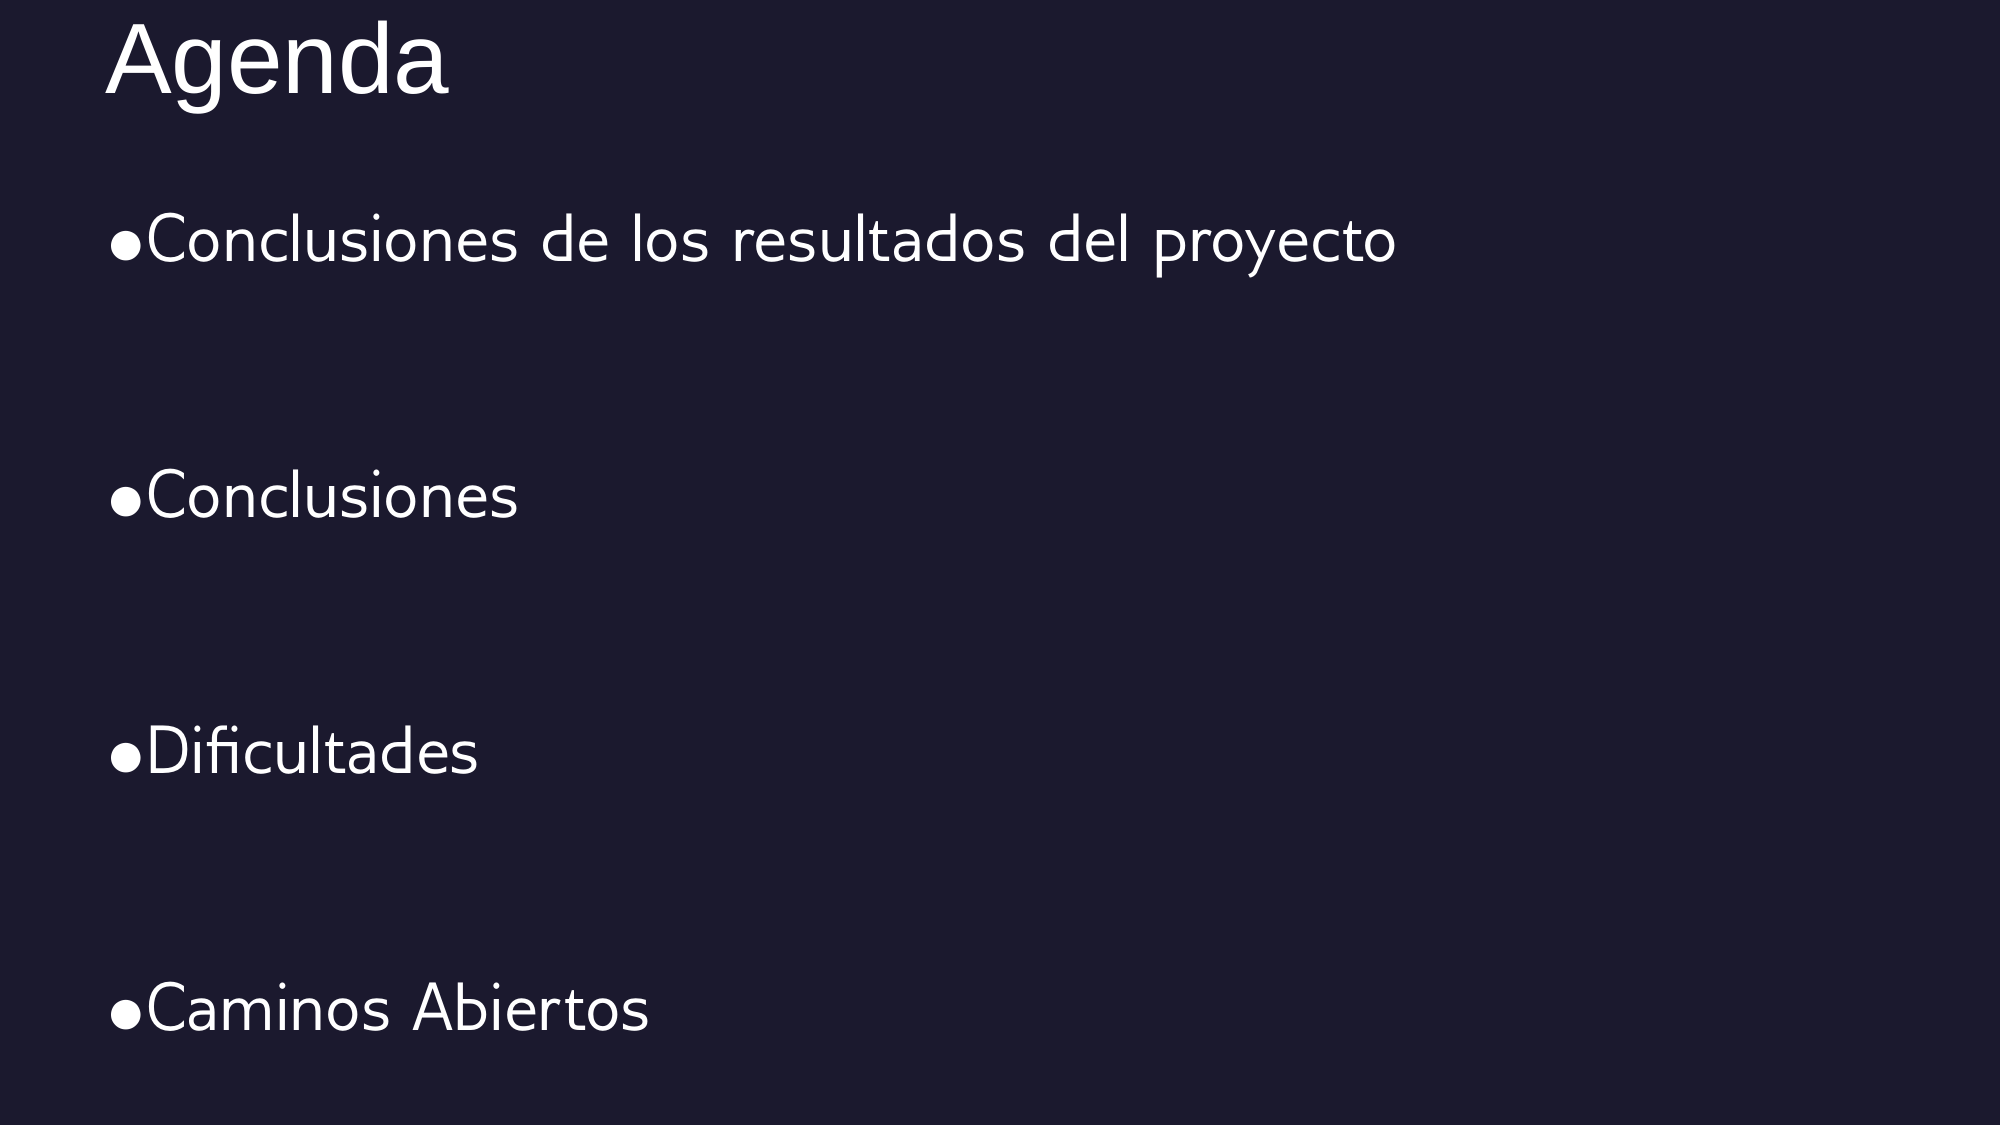

Agenda
Conclusiones de los resultados del proyecto

Conclusiones

Dificultades

Caminos Abiertos